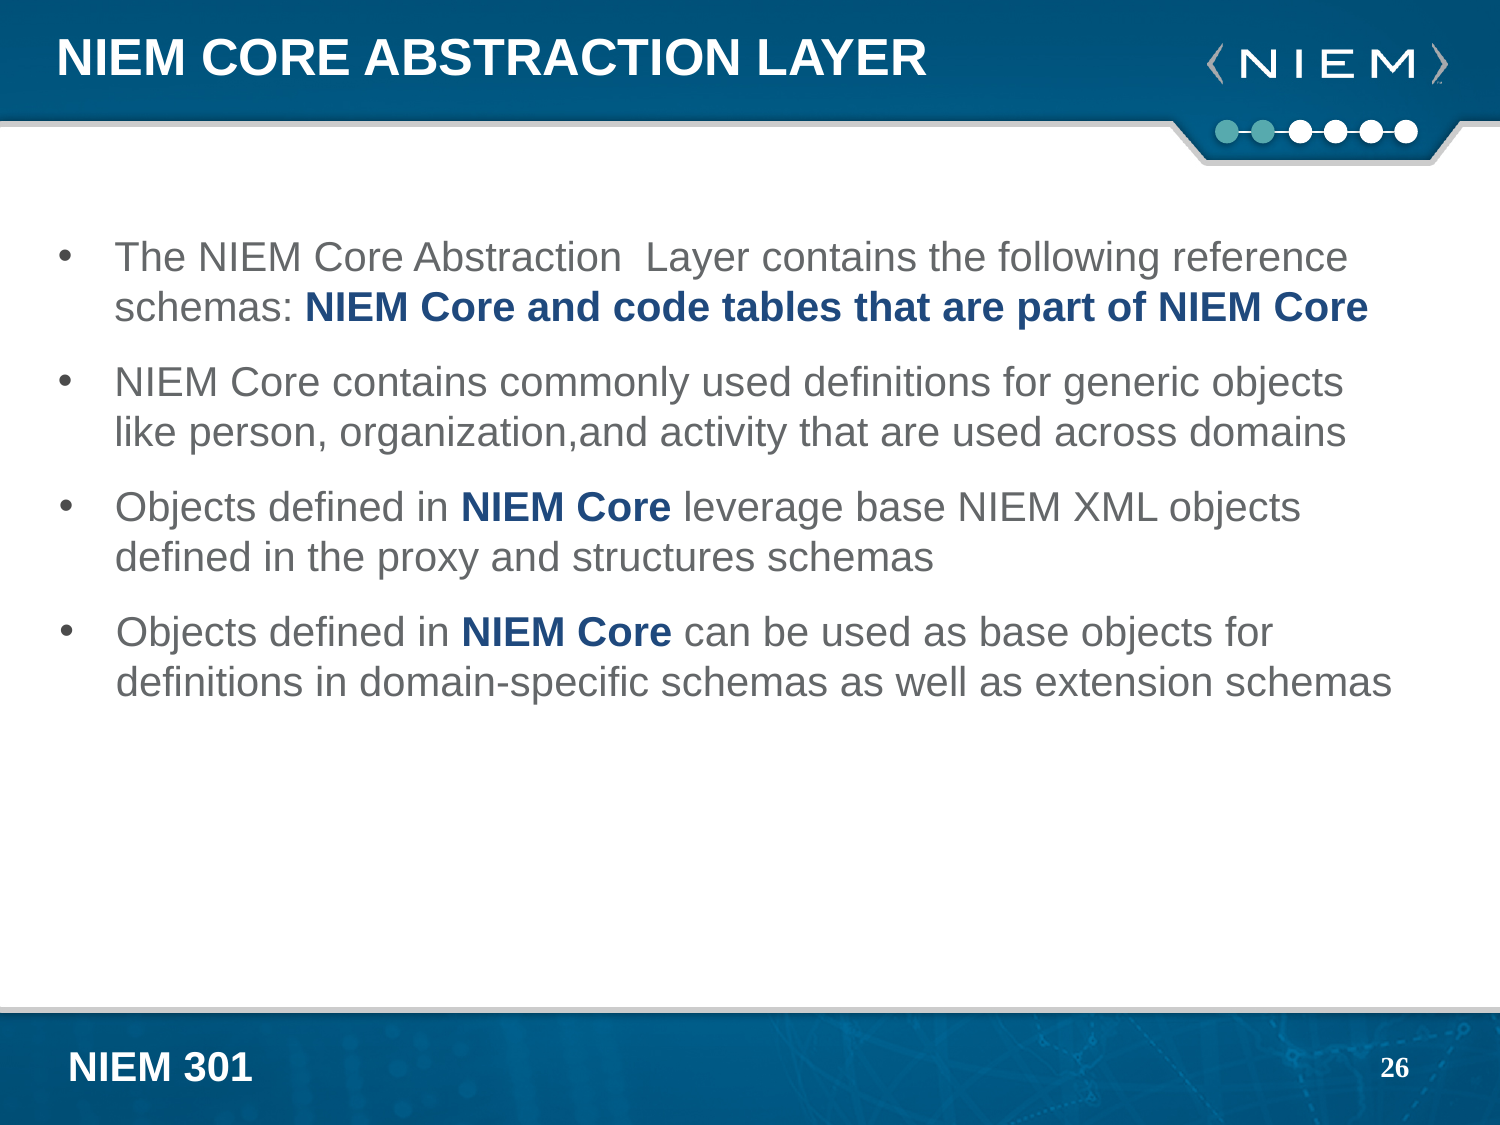

# NIEM Core Abstraction Layer

The NIEM Core Abstraction  Layer contains the following reference schemas: NIEM Core and code tables that are part of NIEM Core
NIEM Core contains commonly used definitions for generic objects like person, organization,and activity that are used across domains
Objects defined in NIEM Core leverage base NIEM XML objects defined in the proxy and structures schemas
Objects defined in NIEM Core can be used as base objects for definitions in domain-specific schemas as well as extension schemas
26